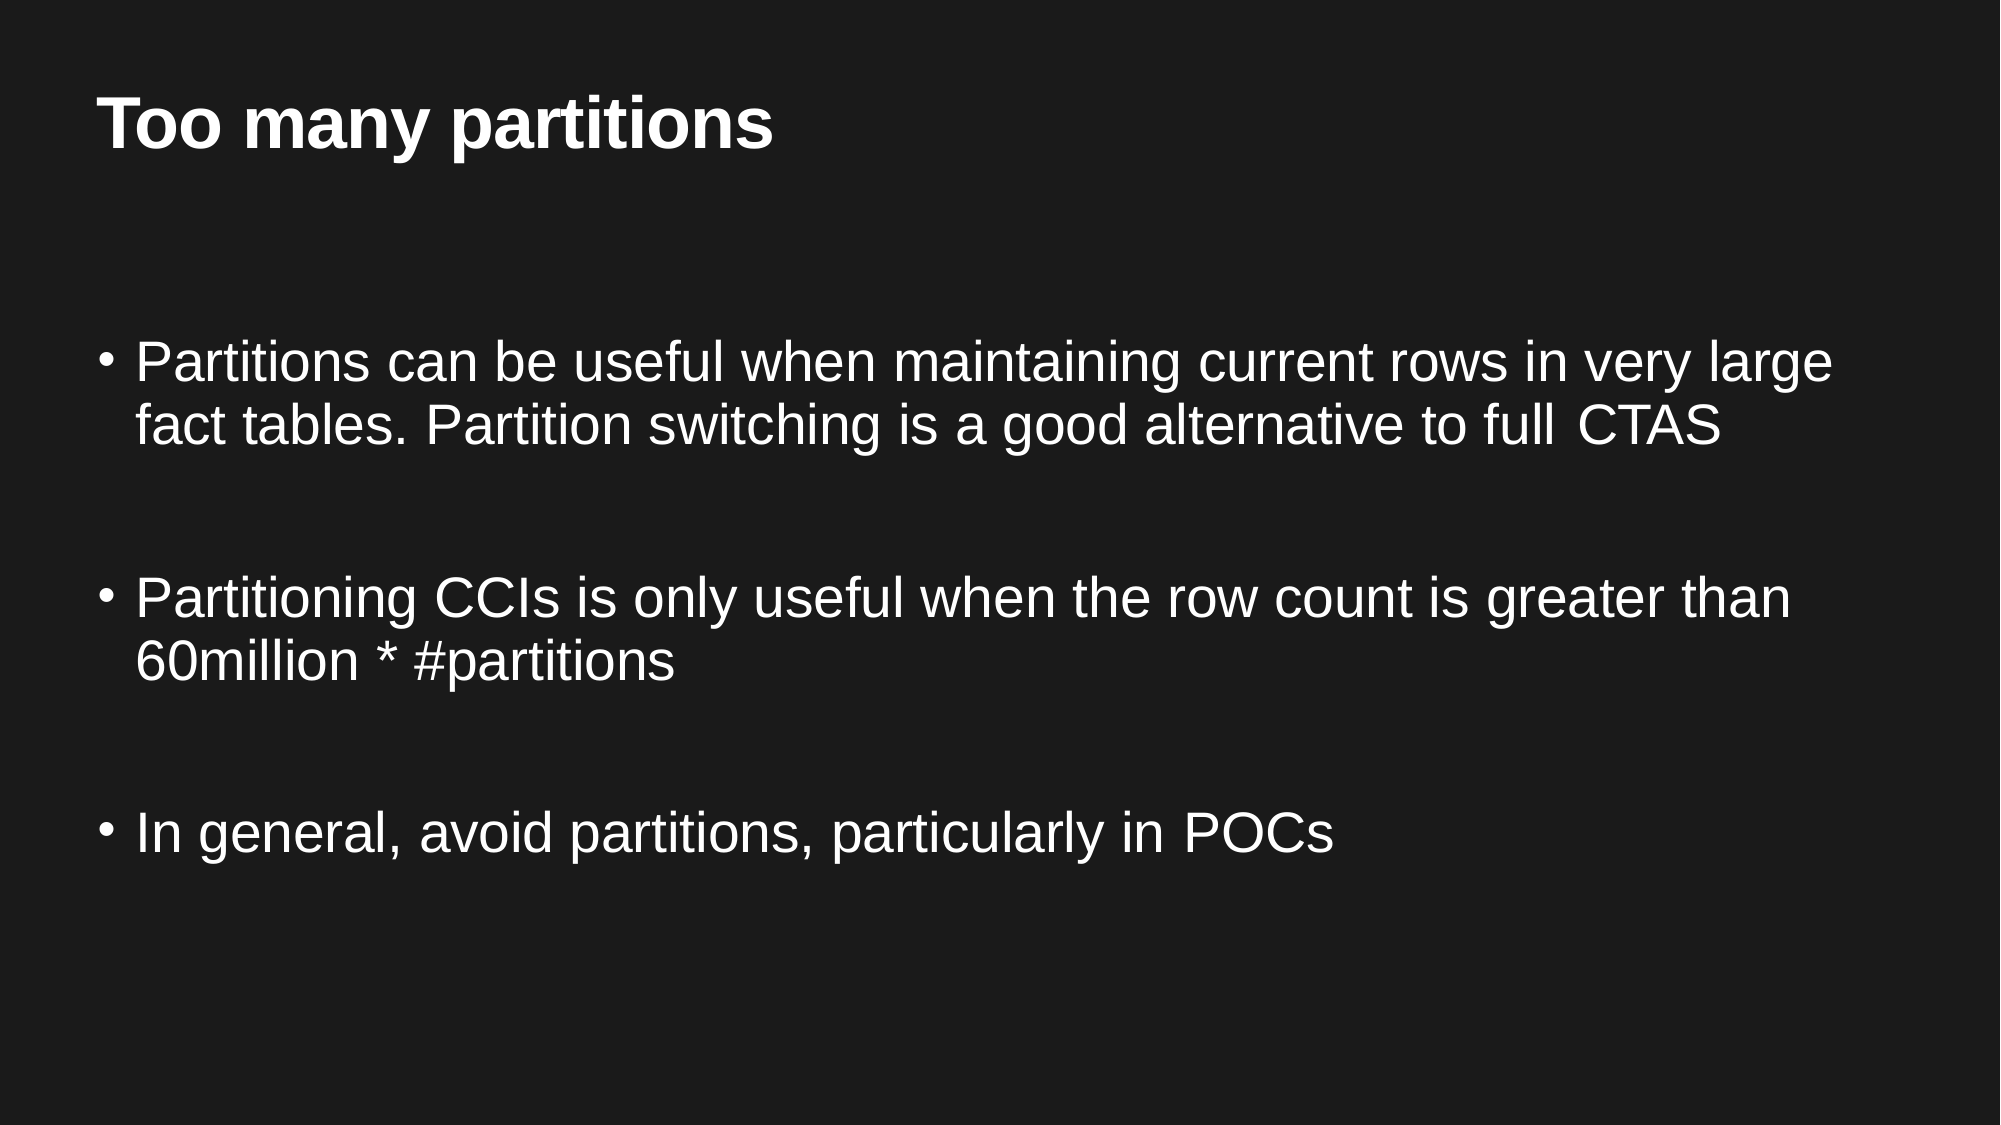

# Too many partitions
Partitions can be useful when maintaining current rows in very large  fact tables. Partition switching is a good alternative to full CTAS

Partitioning CCIs is only useful when the row count is greater than  60million * #partitions

In general, avoid partitions, particularly in POCs